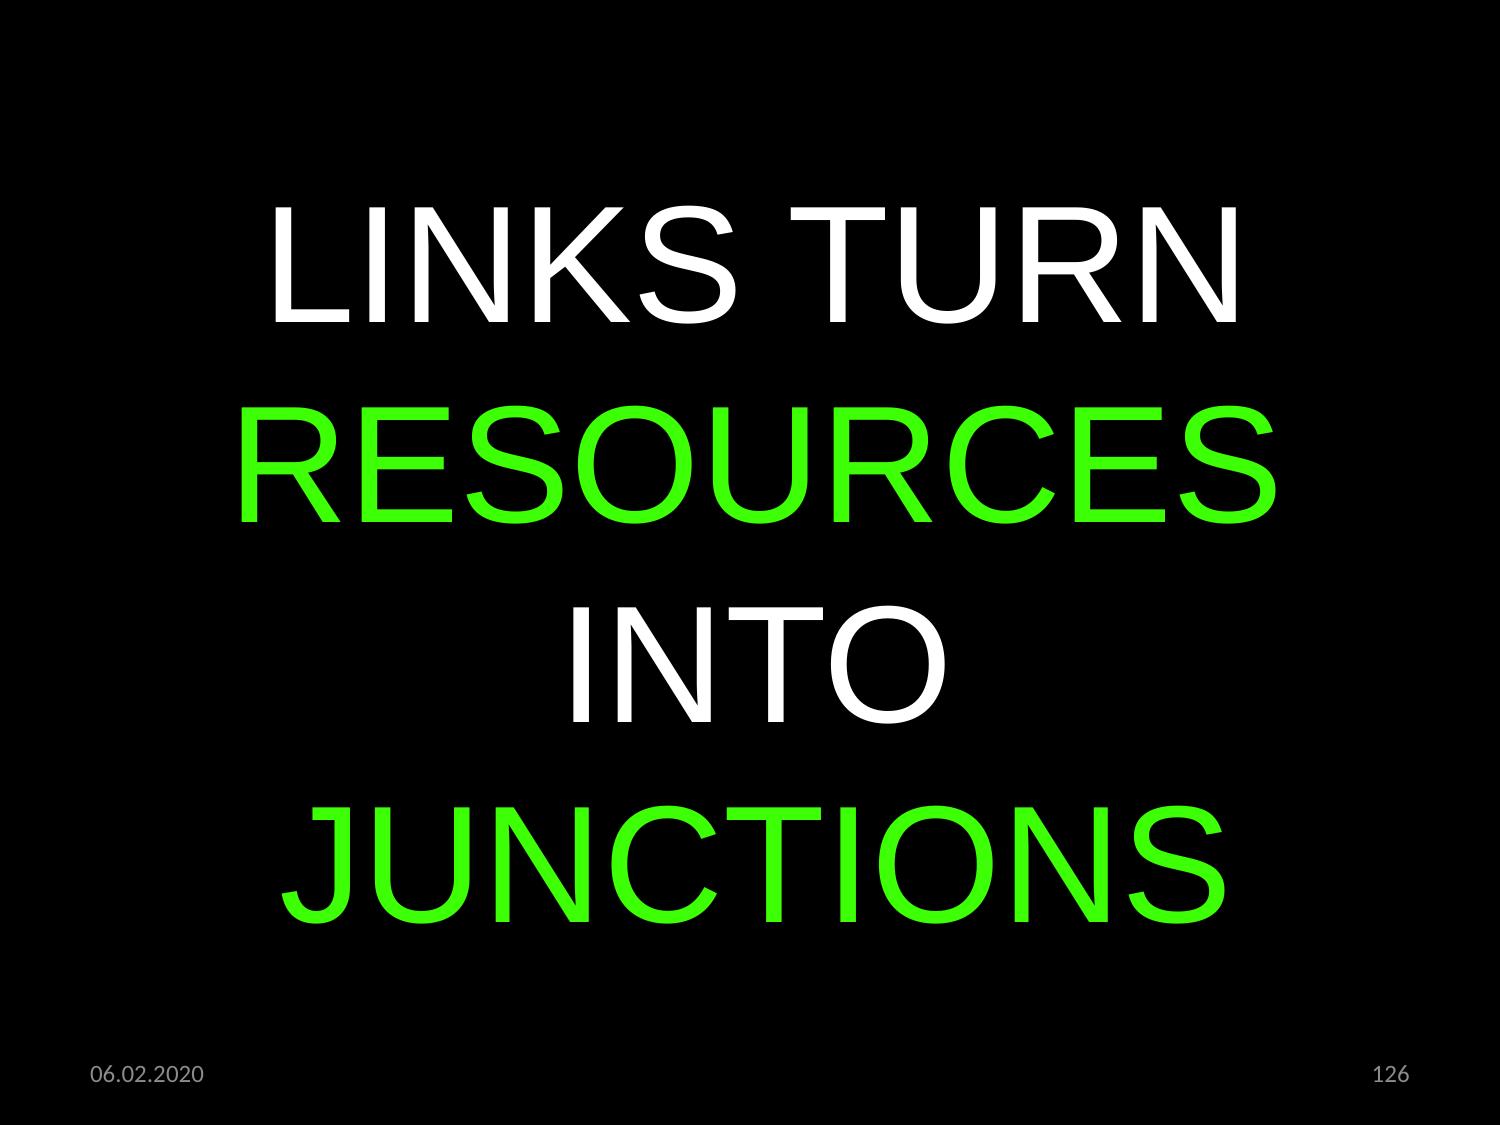

LINKS TURN RESOURCES INTO JUNCTIONS
06.02.2020
126